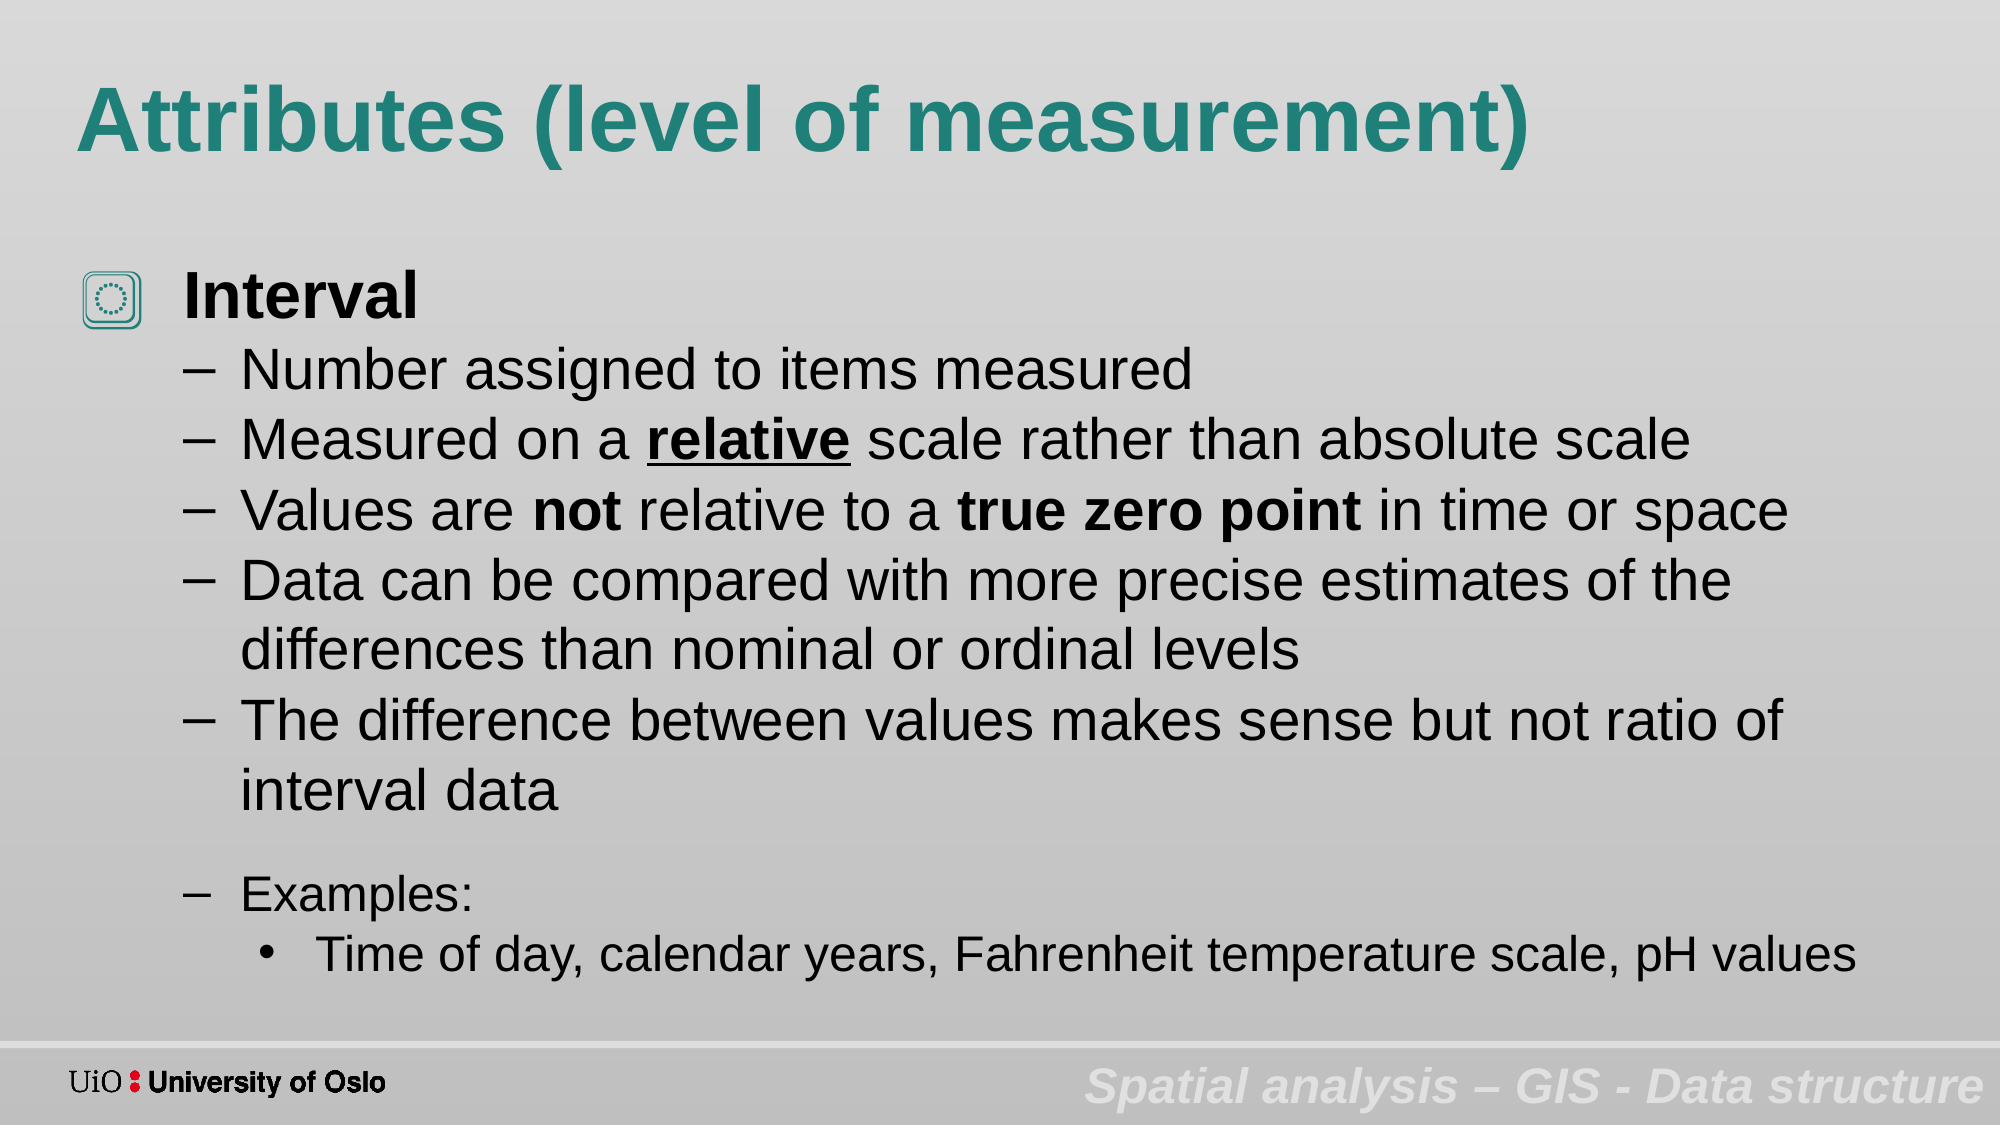

Attributes (level of measurement)
Interval
Number assigned to items measured
Measured on a relative scale rather than absolute scale
Values are not relative to a true zero point in time or space
Data can be compared with more precise estimates of the differences than nominal or ordinal levels
The difference between values makes sense but not ratio of interval data

Examples:
Time of day, calendar years, Fahrenheit temperature scale, pH values